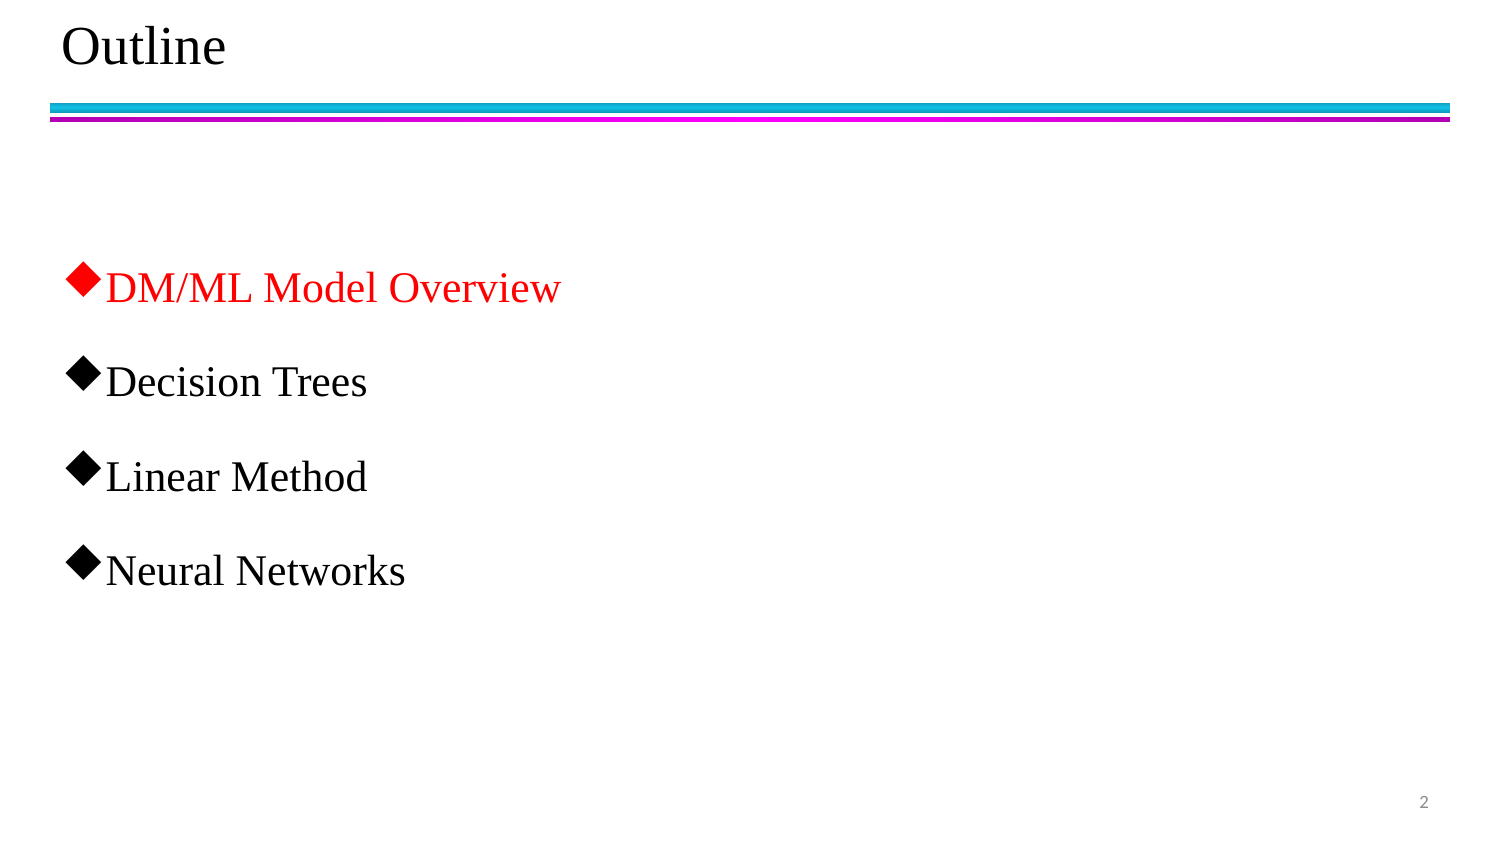

# Outline
DM/ML Model Overview
Decision Trees
Linear Method
Neural Networks
2